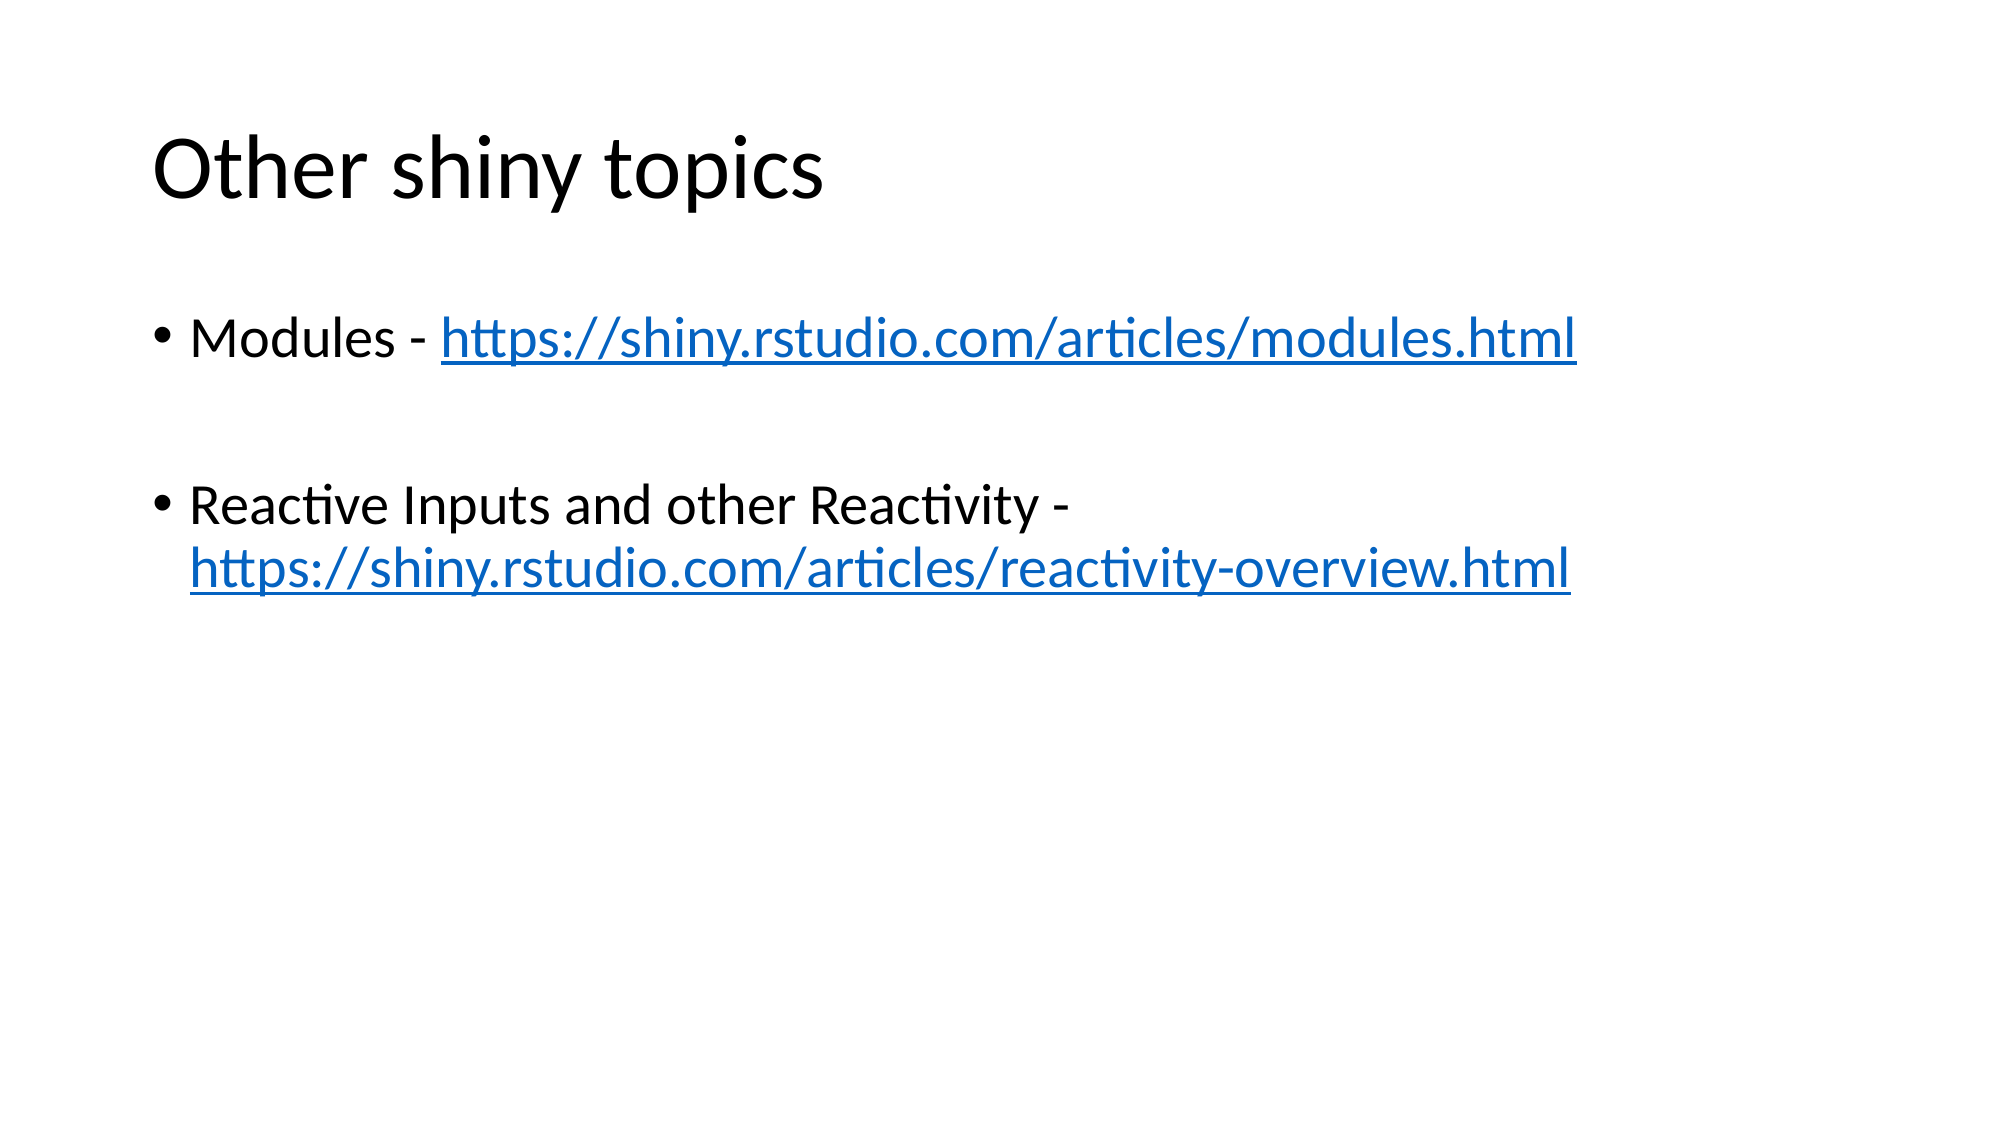

# Other shiny topics
Modules - https://shiny.rstudio.com/articles/modules.html

Reactive Inputs and other Reactivity - https://shiny.rstudio.com/articles/reactivity-overview.html